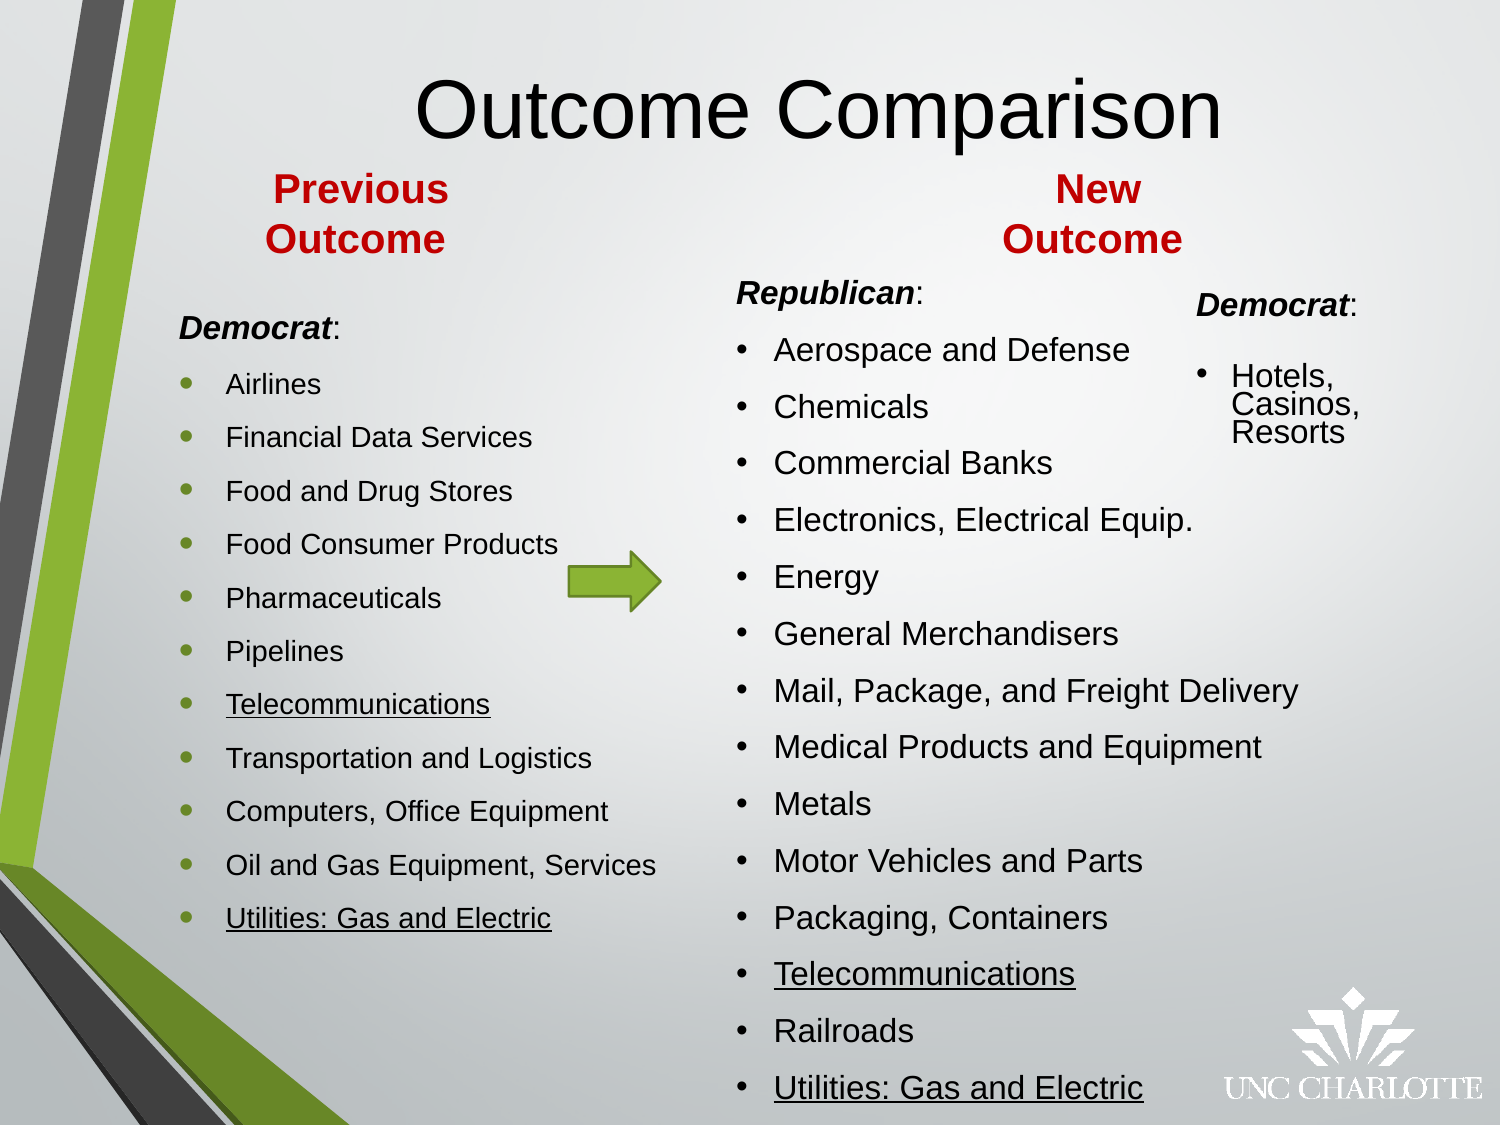

# Outcome Comparison
Previous Outcome
New Outcome
Democrat:
Airlines
Financial Data Services
Food and Drug Stores
Food Consumer Products
Pharmaceuticals
Pipelines
Telecommunications
Transportation and Logistics
Computers, Office Equipment
Oil and Gas Equipment, Services
Utilities: Gas and Electric
Republican:
Aerospace and Defense
Chemicals
Commercial Banks
Electronics, Electrical Equip.
Energy
General Merchandisers
Mail, Package, and Freight Delivery
Medical Products and Equipment
Metals
Motor Vehicles and Parts
Packaging, Containers
Telecommunications
Railroads
Utilities: Gas and Electric

Democrat:

Hotels, Casinos, Resorts